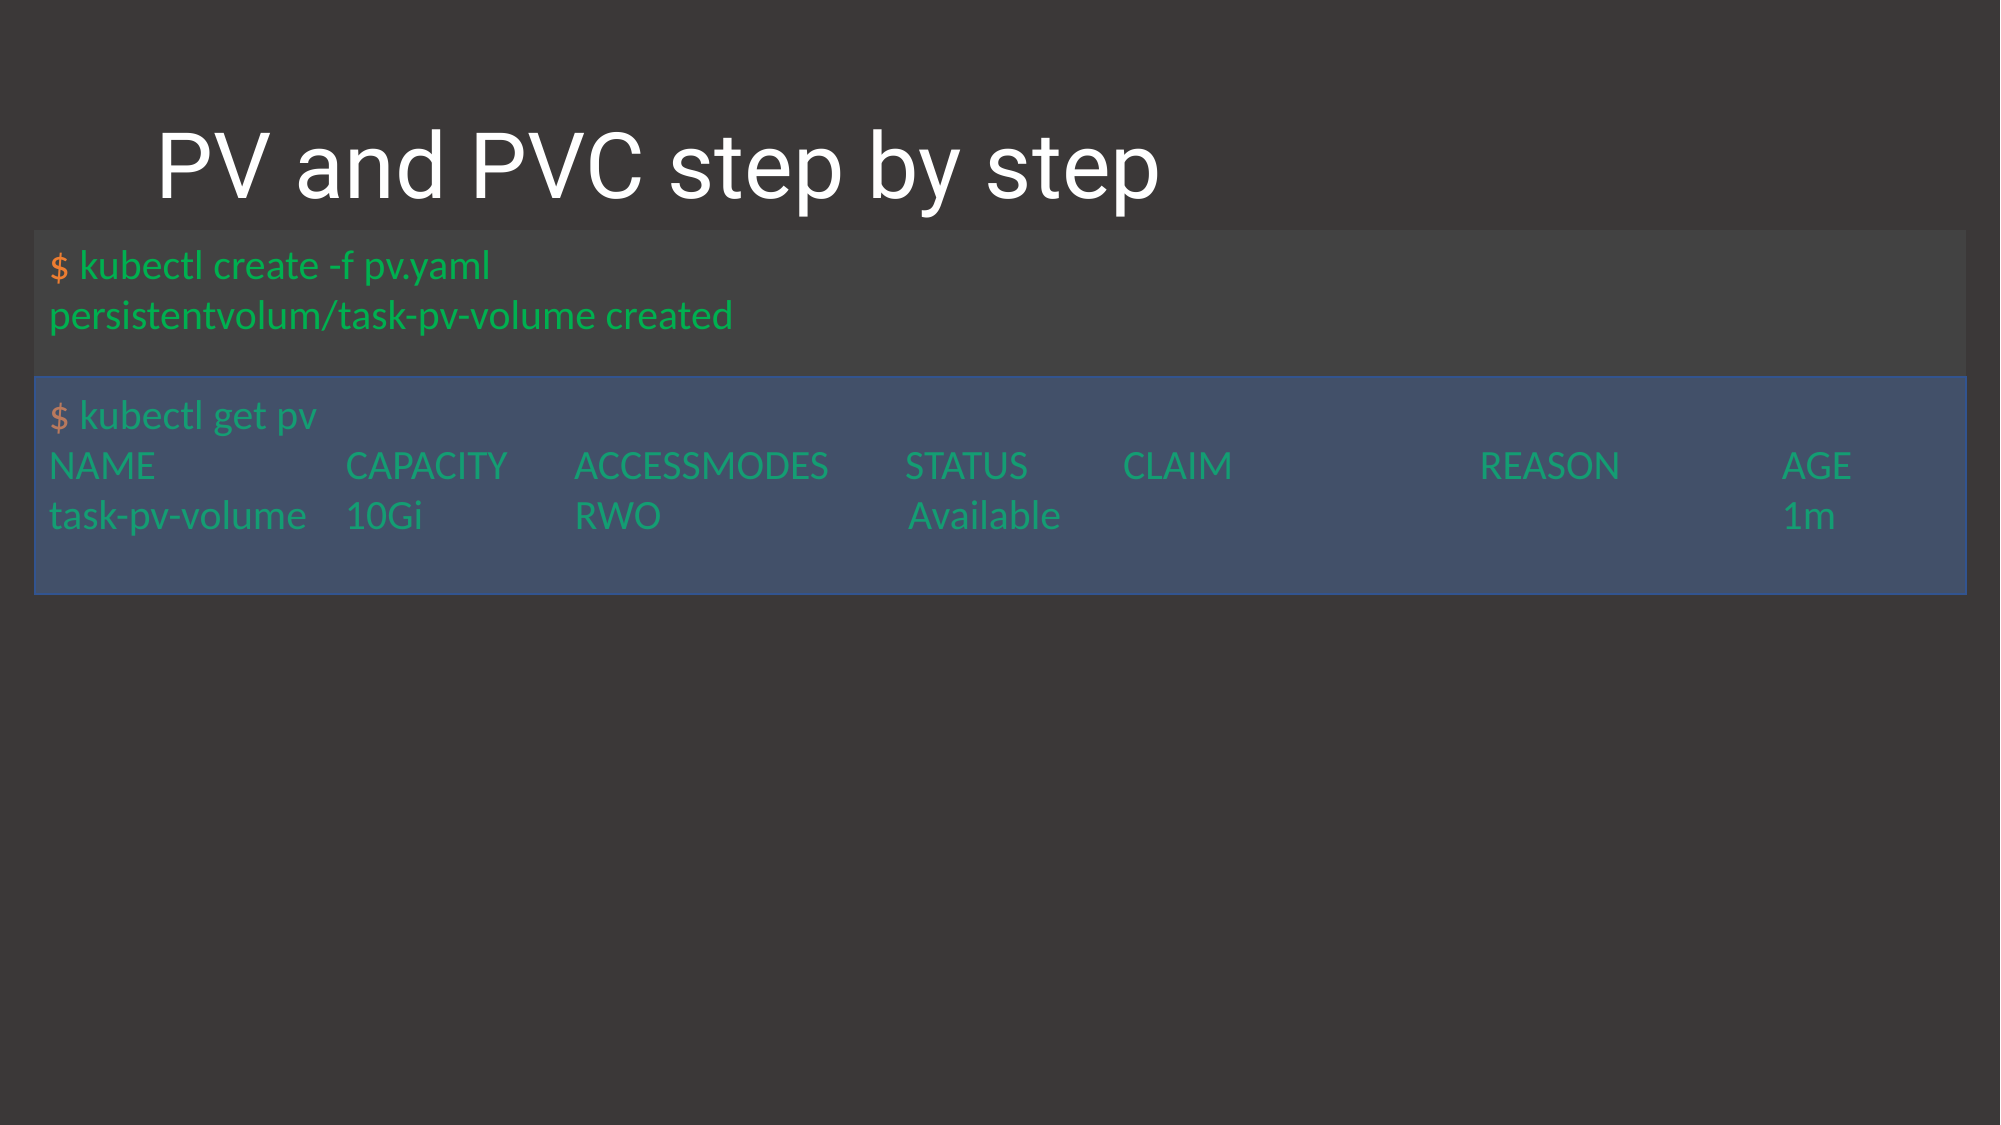

# PV and PVC step by step
$ kubectl create -f pv.yaml
persistentvolum/task-pv-volume created

$ kubectl get pv
NAME                    CAPACITY       ACCESSMODES        STATUS          CLAIM                          REASON                 AGE
task-pv-volume    10Gi                RWO                          Available                                                                            1m